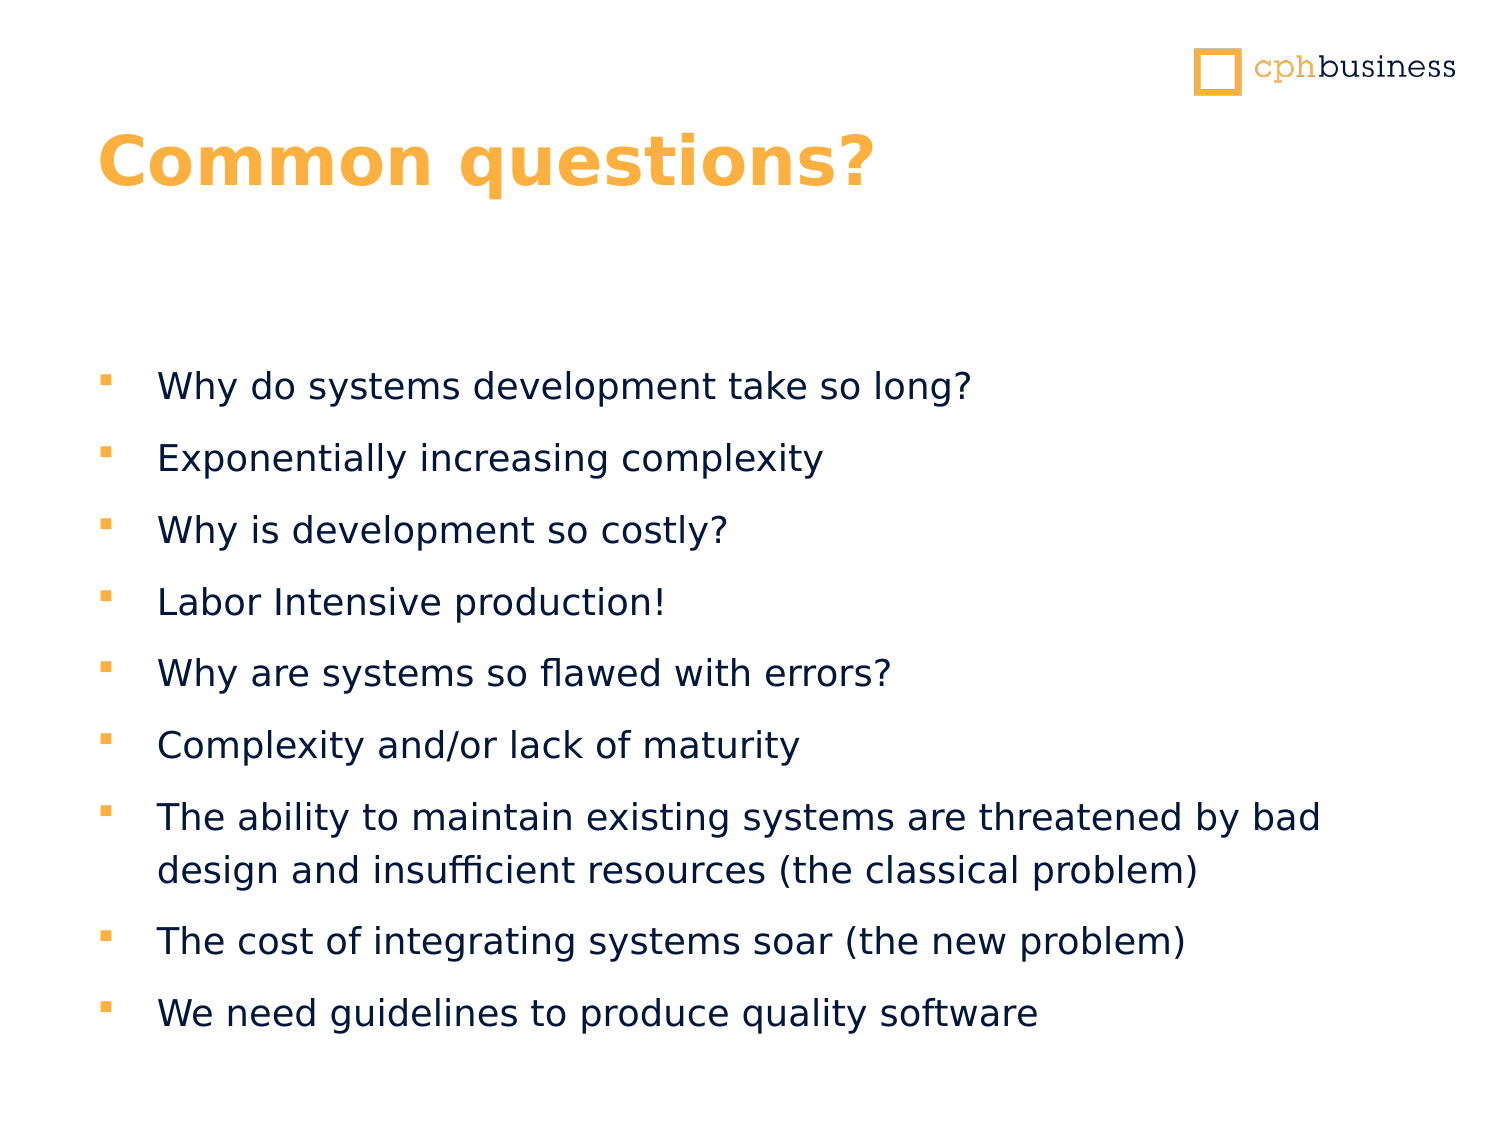

Common questions?
Why do systems development take so long?
Exponentially increasing complexity
Why is development so costly?
Labor Intensive production!
Why are systems so flawed with errors?
Complexity and/or lack of maturity
The ability to maintain existing systems are threatened by bad design and insufficient resources (the classical problem)
The cost of integrating systems soar (the new problem)
We need guidelines to produce quality software